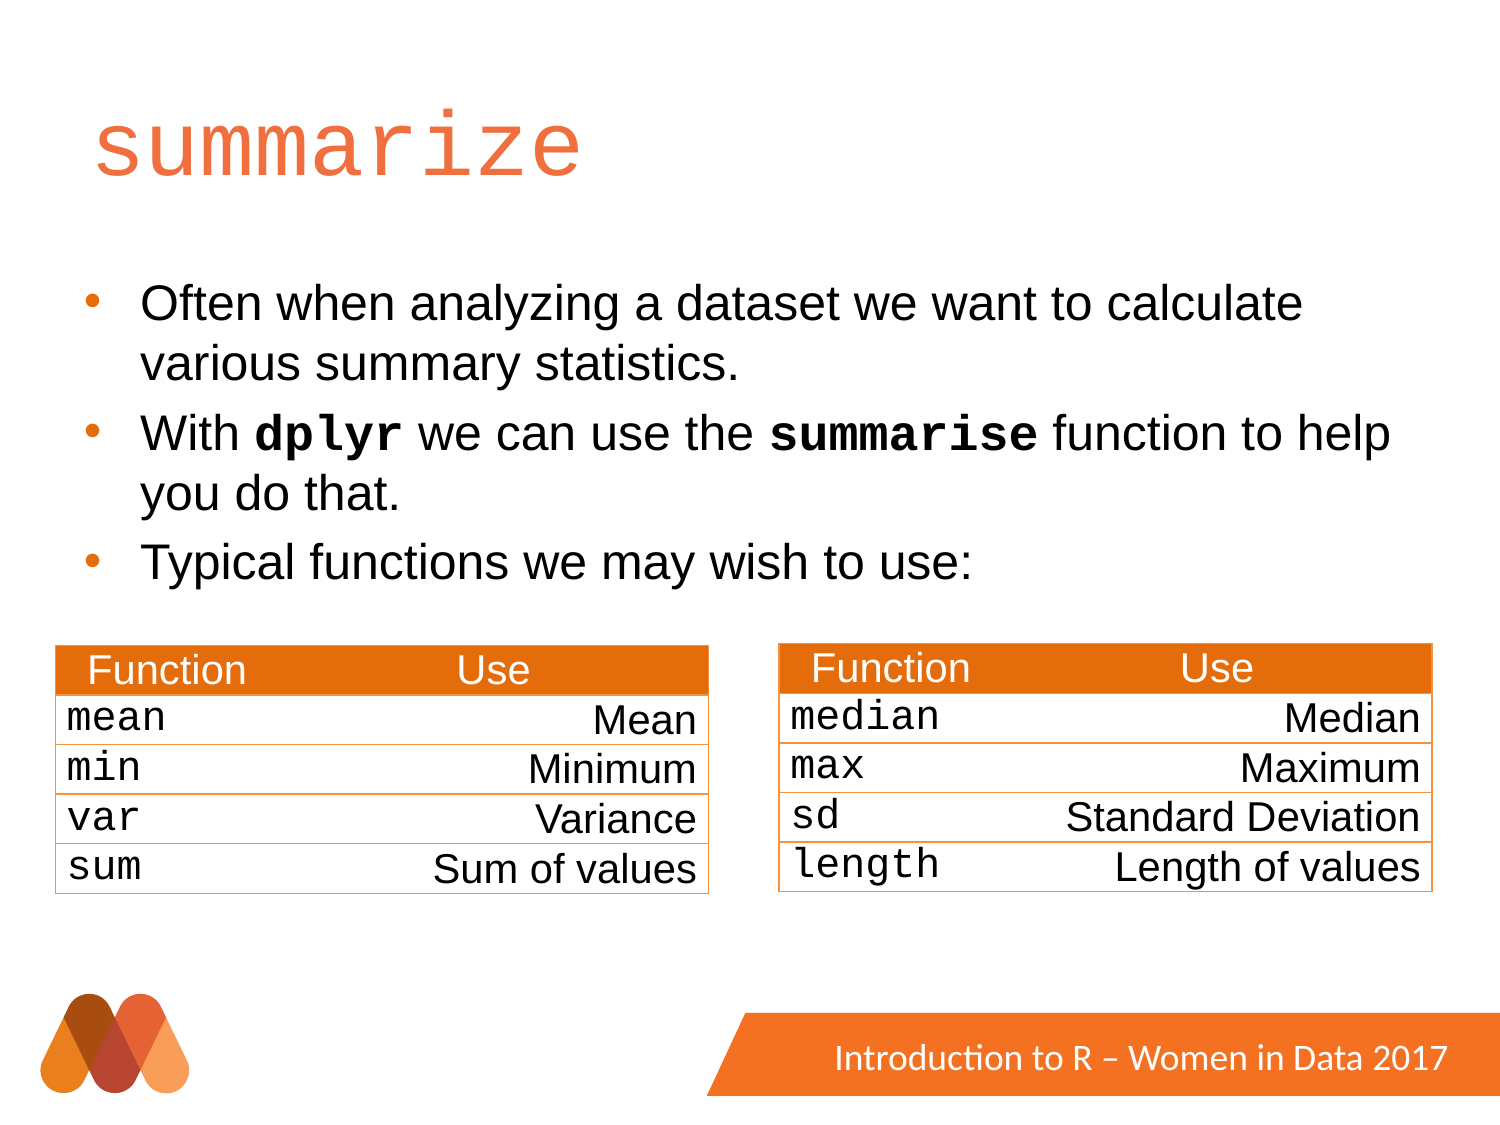

# summarize
Often when analyzing a dataset we want to calculate various summary statistics.
With dplyr we can use the summarise function to help you do that.
Typical functions we may wish to use:

| Function | Use |
| --- | --- |
| median | Median |
| max | Maximum |
| sd | Standard Deviation |
| length | Length of values |
| Function | Use |
| --- | --- |
| mean | Mean |
| min | Minimum |
| var | Variance |
| sum | Sum of values |
Introduction to R – Women in Data 2017